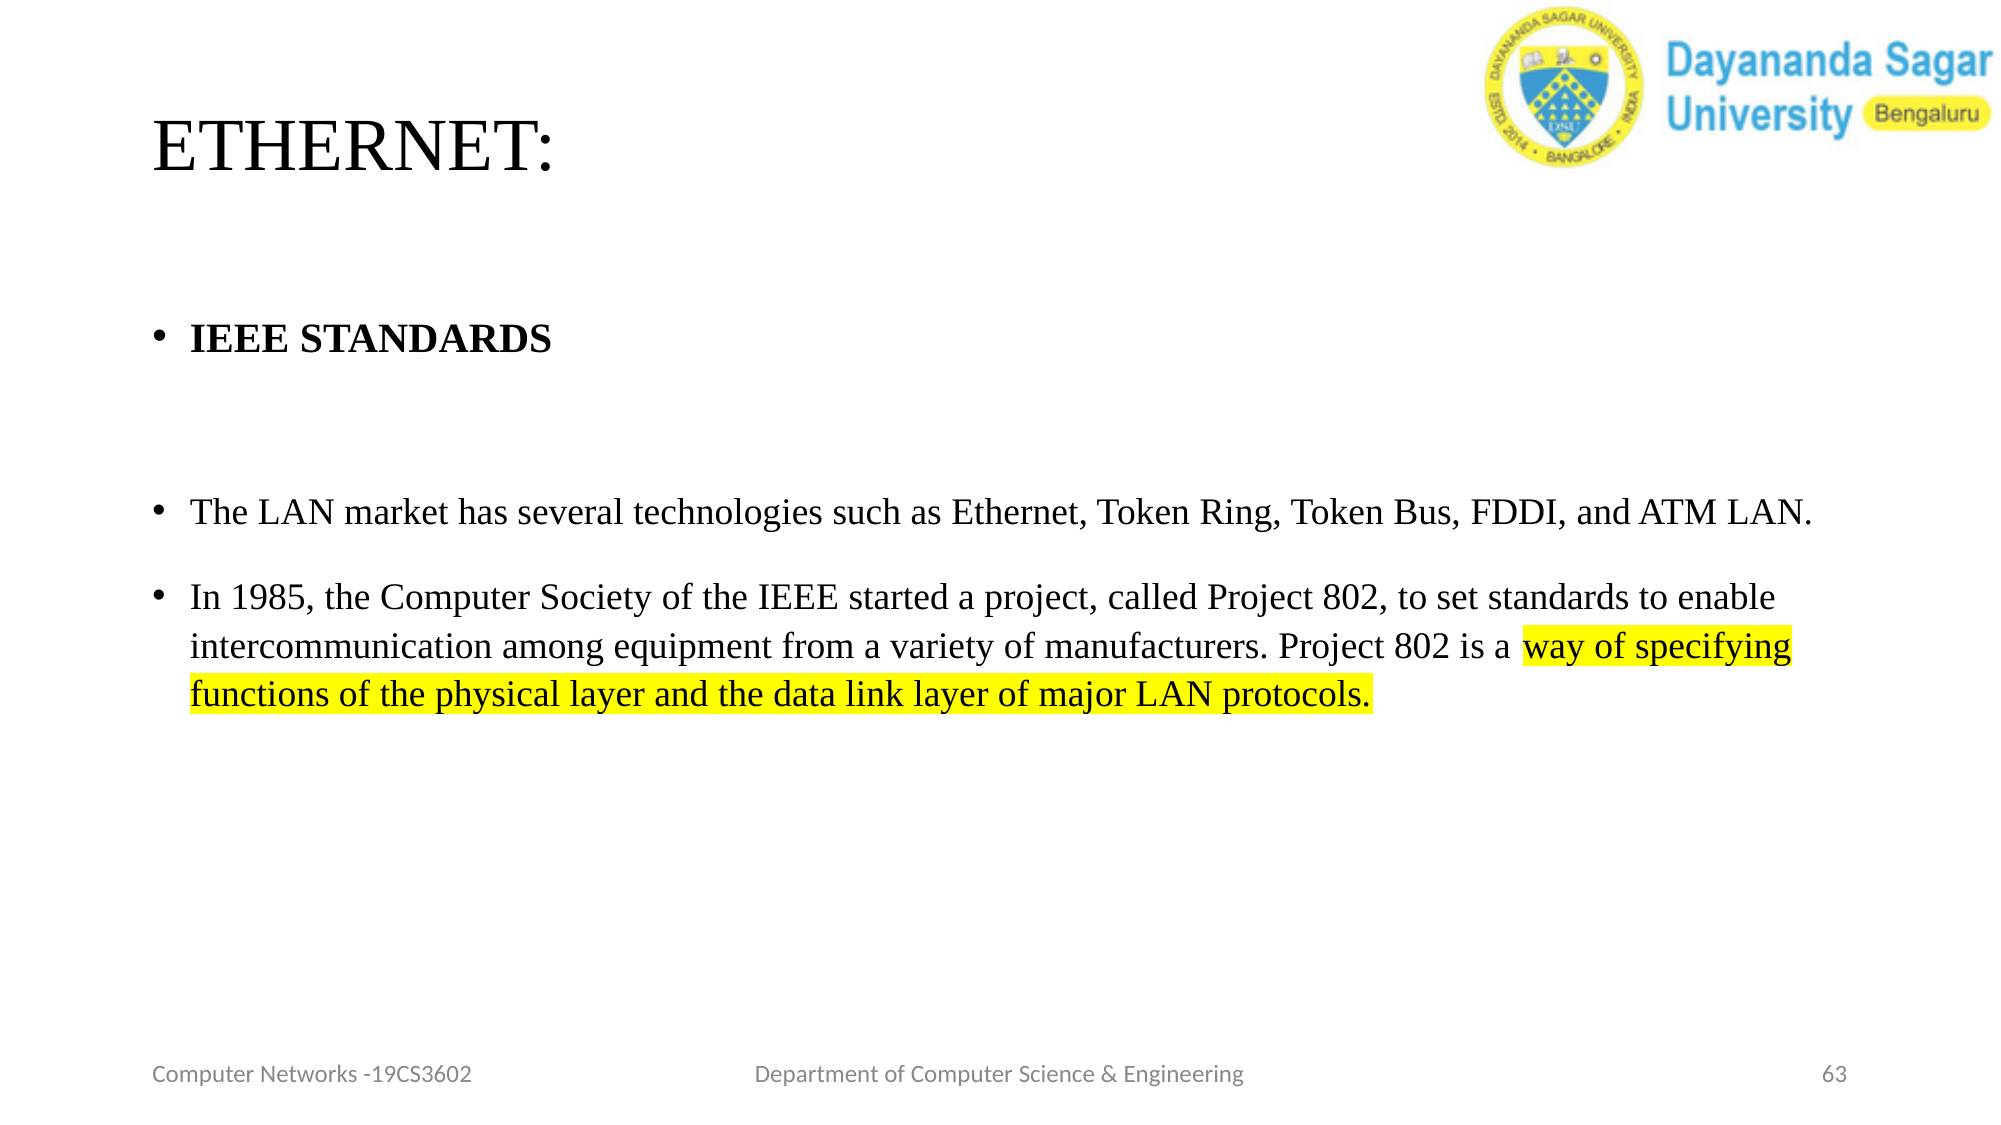

# ETHERNET:
IEEE STANDARDS

The LAN market has several technologies such as Ethernet, Token Ring, Token Bus, FDDI, and ATM LAN.
In 1985, the Computer Society of the IEEE started a project, called Project 802, to set standards to enable intercommunication among equipment from a variety of manufacturers. Project 802 is a way of specifying functions of the physical layer and the data link layer of major LAN protocols.

Computer Networks -19CS3602
Department of Computer Science & Engineering
63